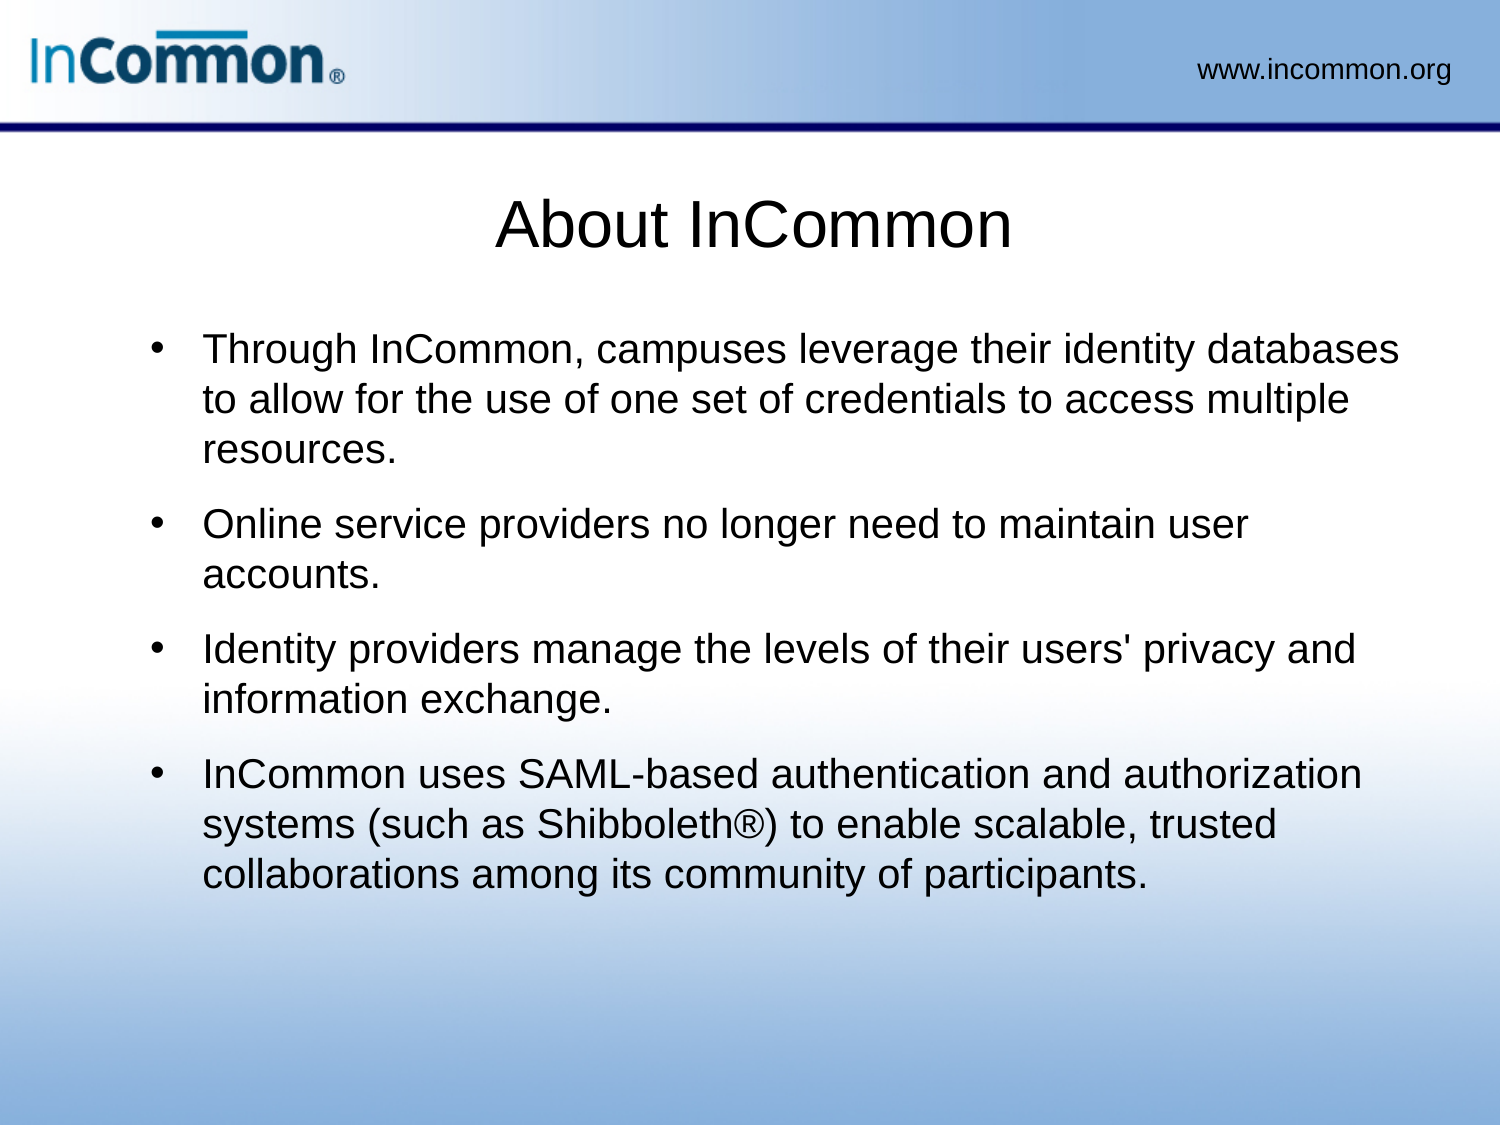

About InCommon
Through InCommon, campuses leverage their identity databases to allow for the use of one set of credentials to access multiple resources.

Online service providers no longer need to maintain user accounts.

Identity providers manage the levels of their users' privacy and information exchange.

InCommon uses SAML-based authentication and authorization systems (such as Shibboleth®) to enable scalable, trusted collaborations among its community of participants.